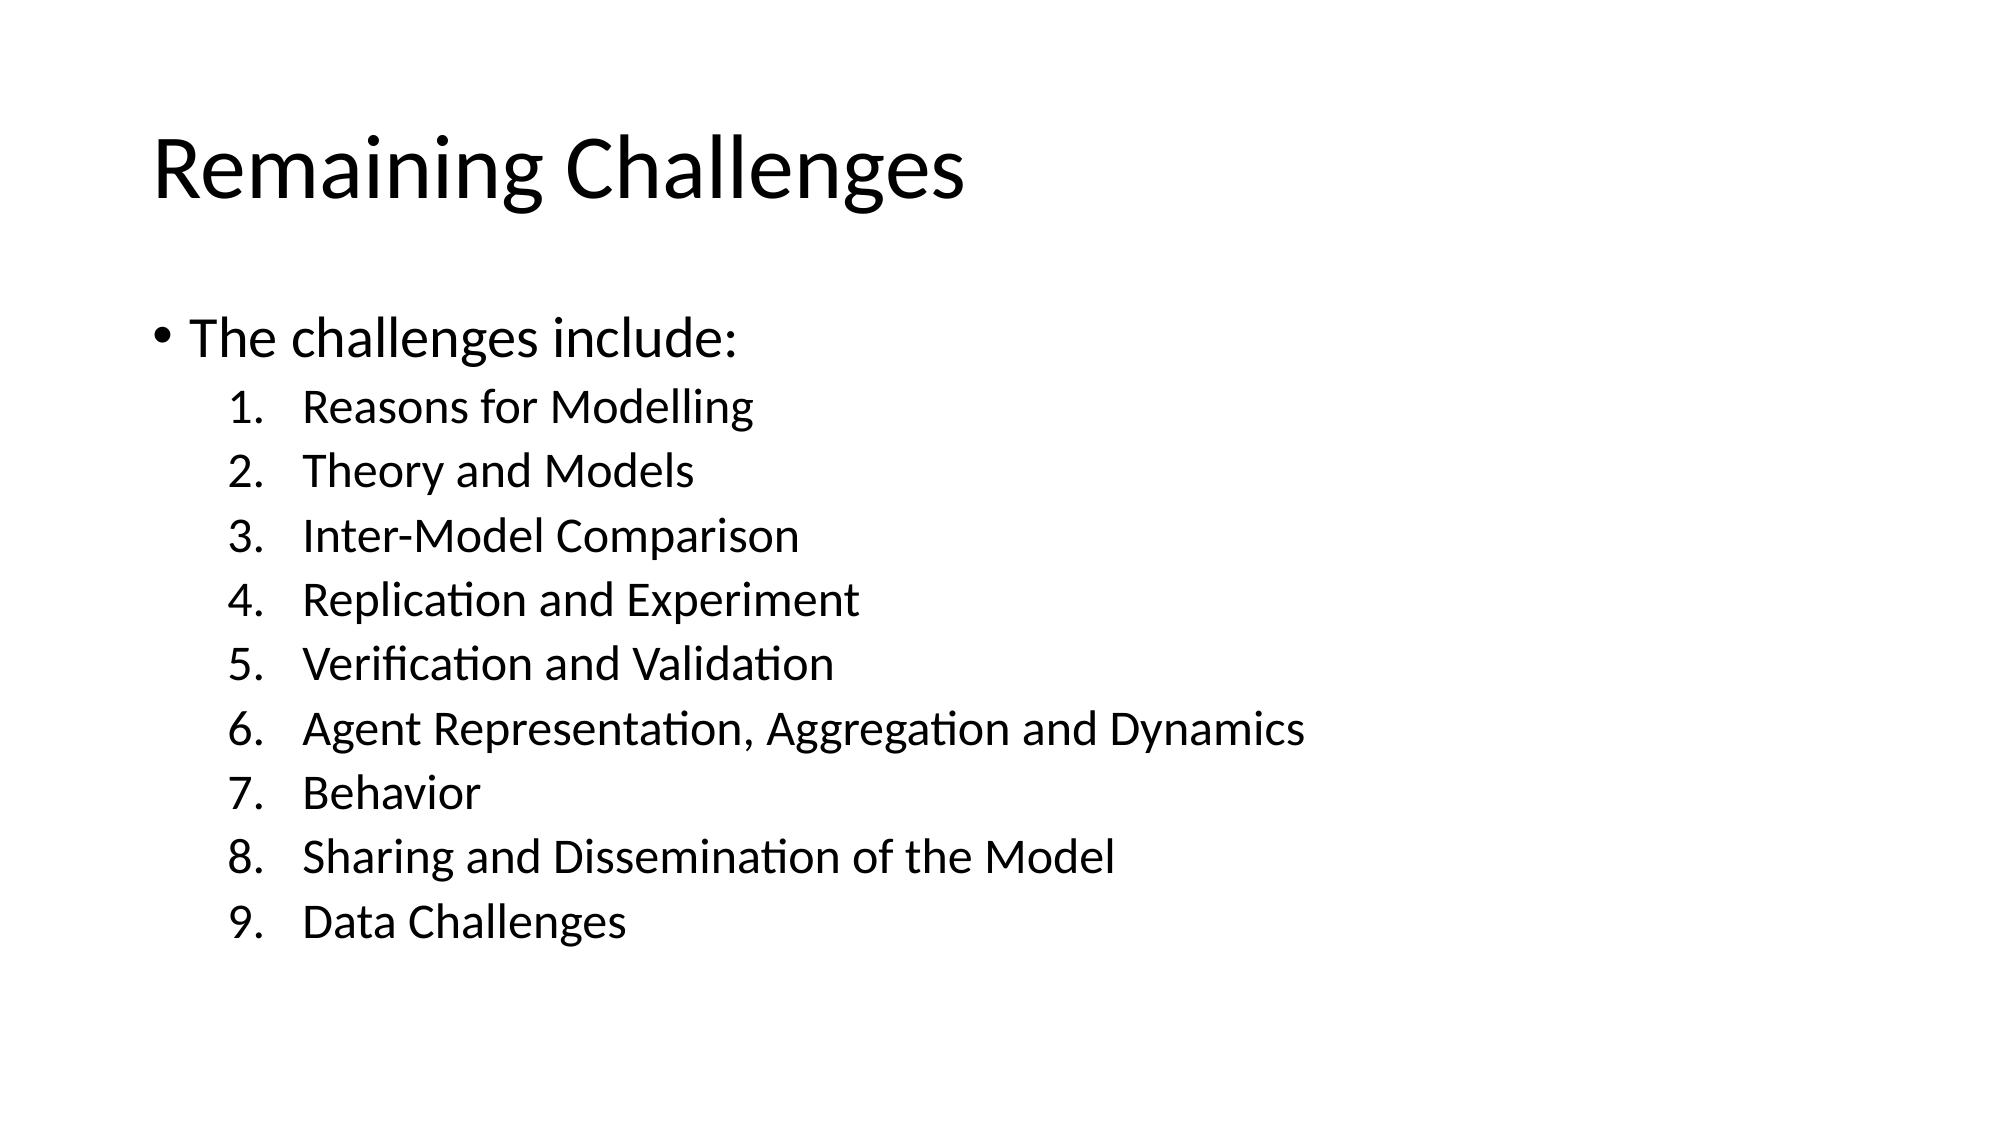

# Remaining Challenges
The challenges include:
Reasons for Modelling
Theory and Models
Inter-Model Comparison
Replication and Experiment
Verification and Validation
Agent Representation, Aggregation and Dynamics
Behavior
Sharing and Dissemination of the Model
Data Challenges